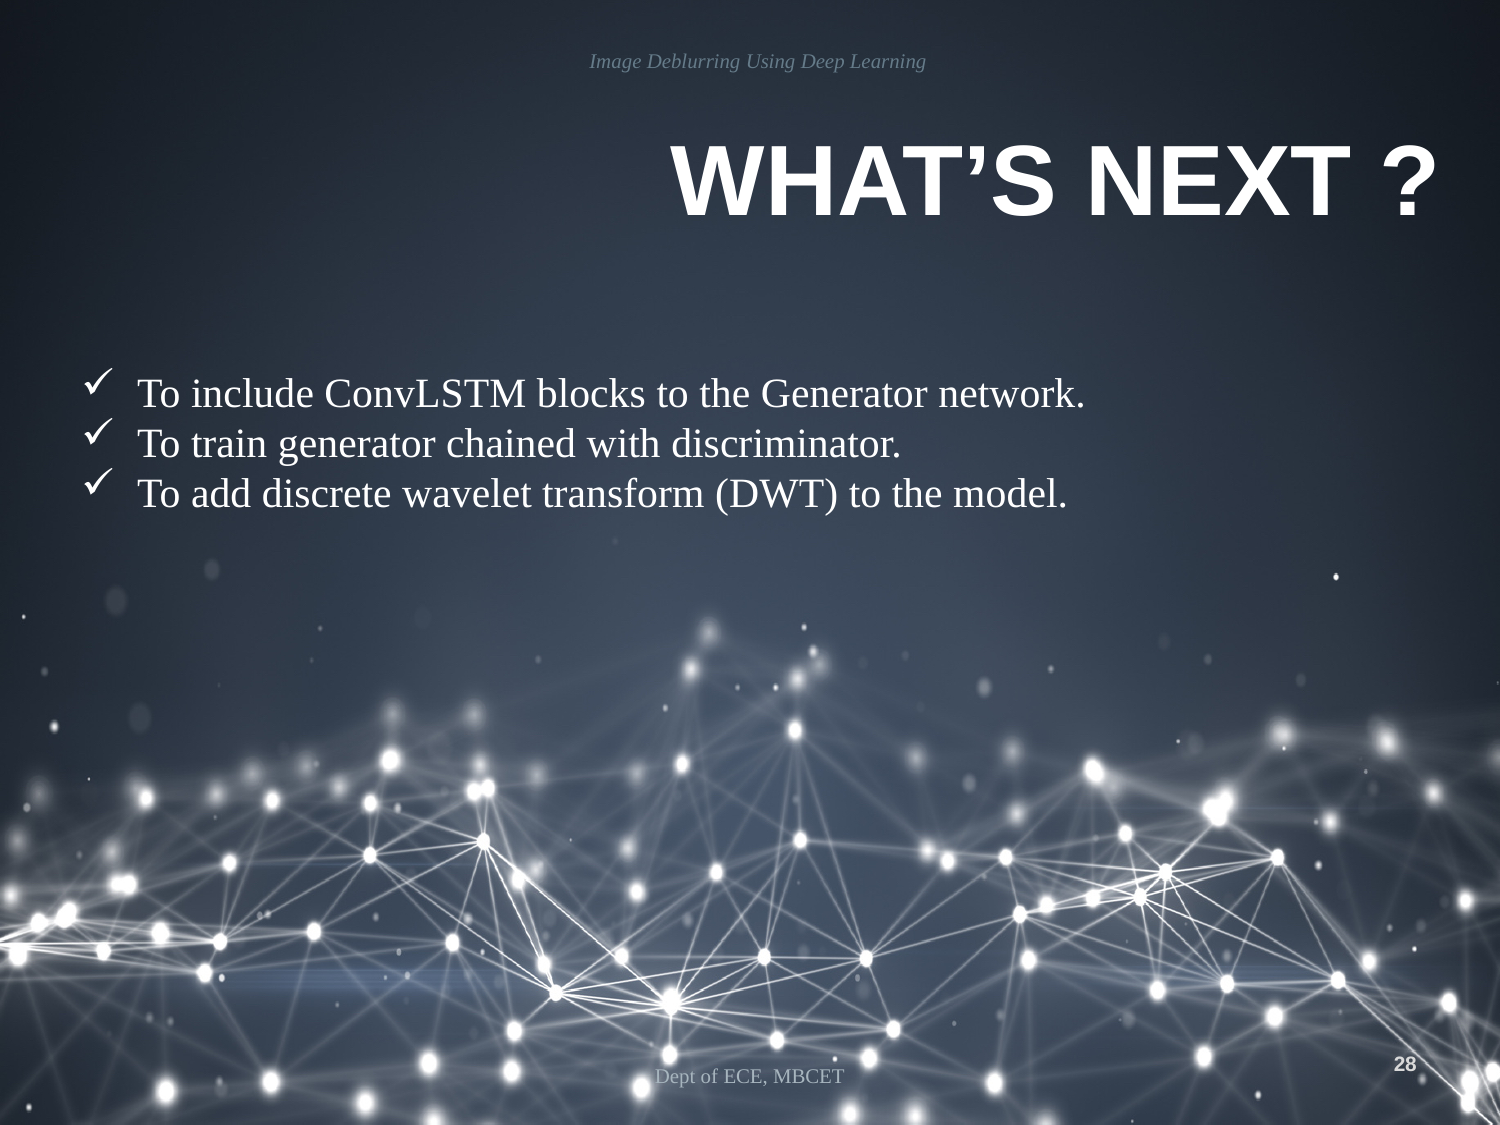

Image Deblurring Using Deep Learning
WHAT’S NEXT ?

To include ConvLSTM blocks to the Generator network.
To train generator chained with discriminator.
To add discrete wavelet transform (DWT) to the model.
28
Dept of ECE, MBCET